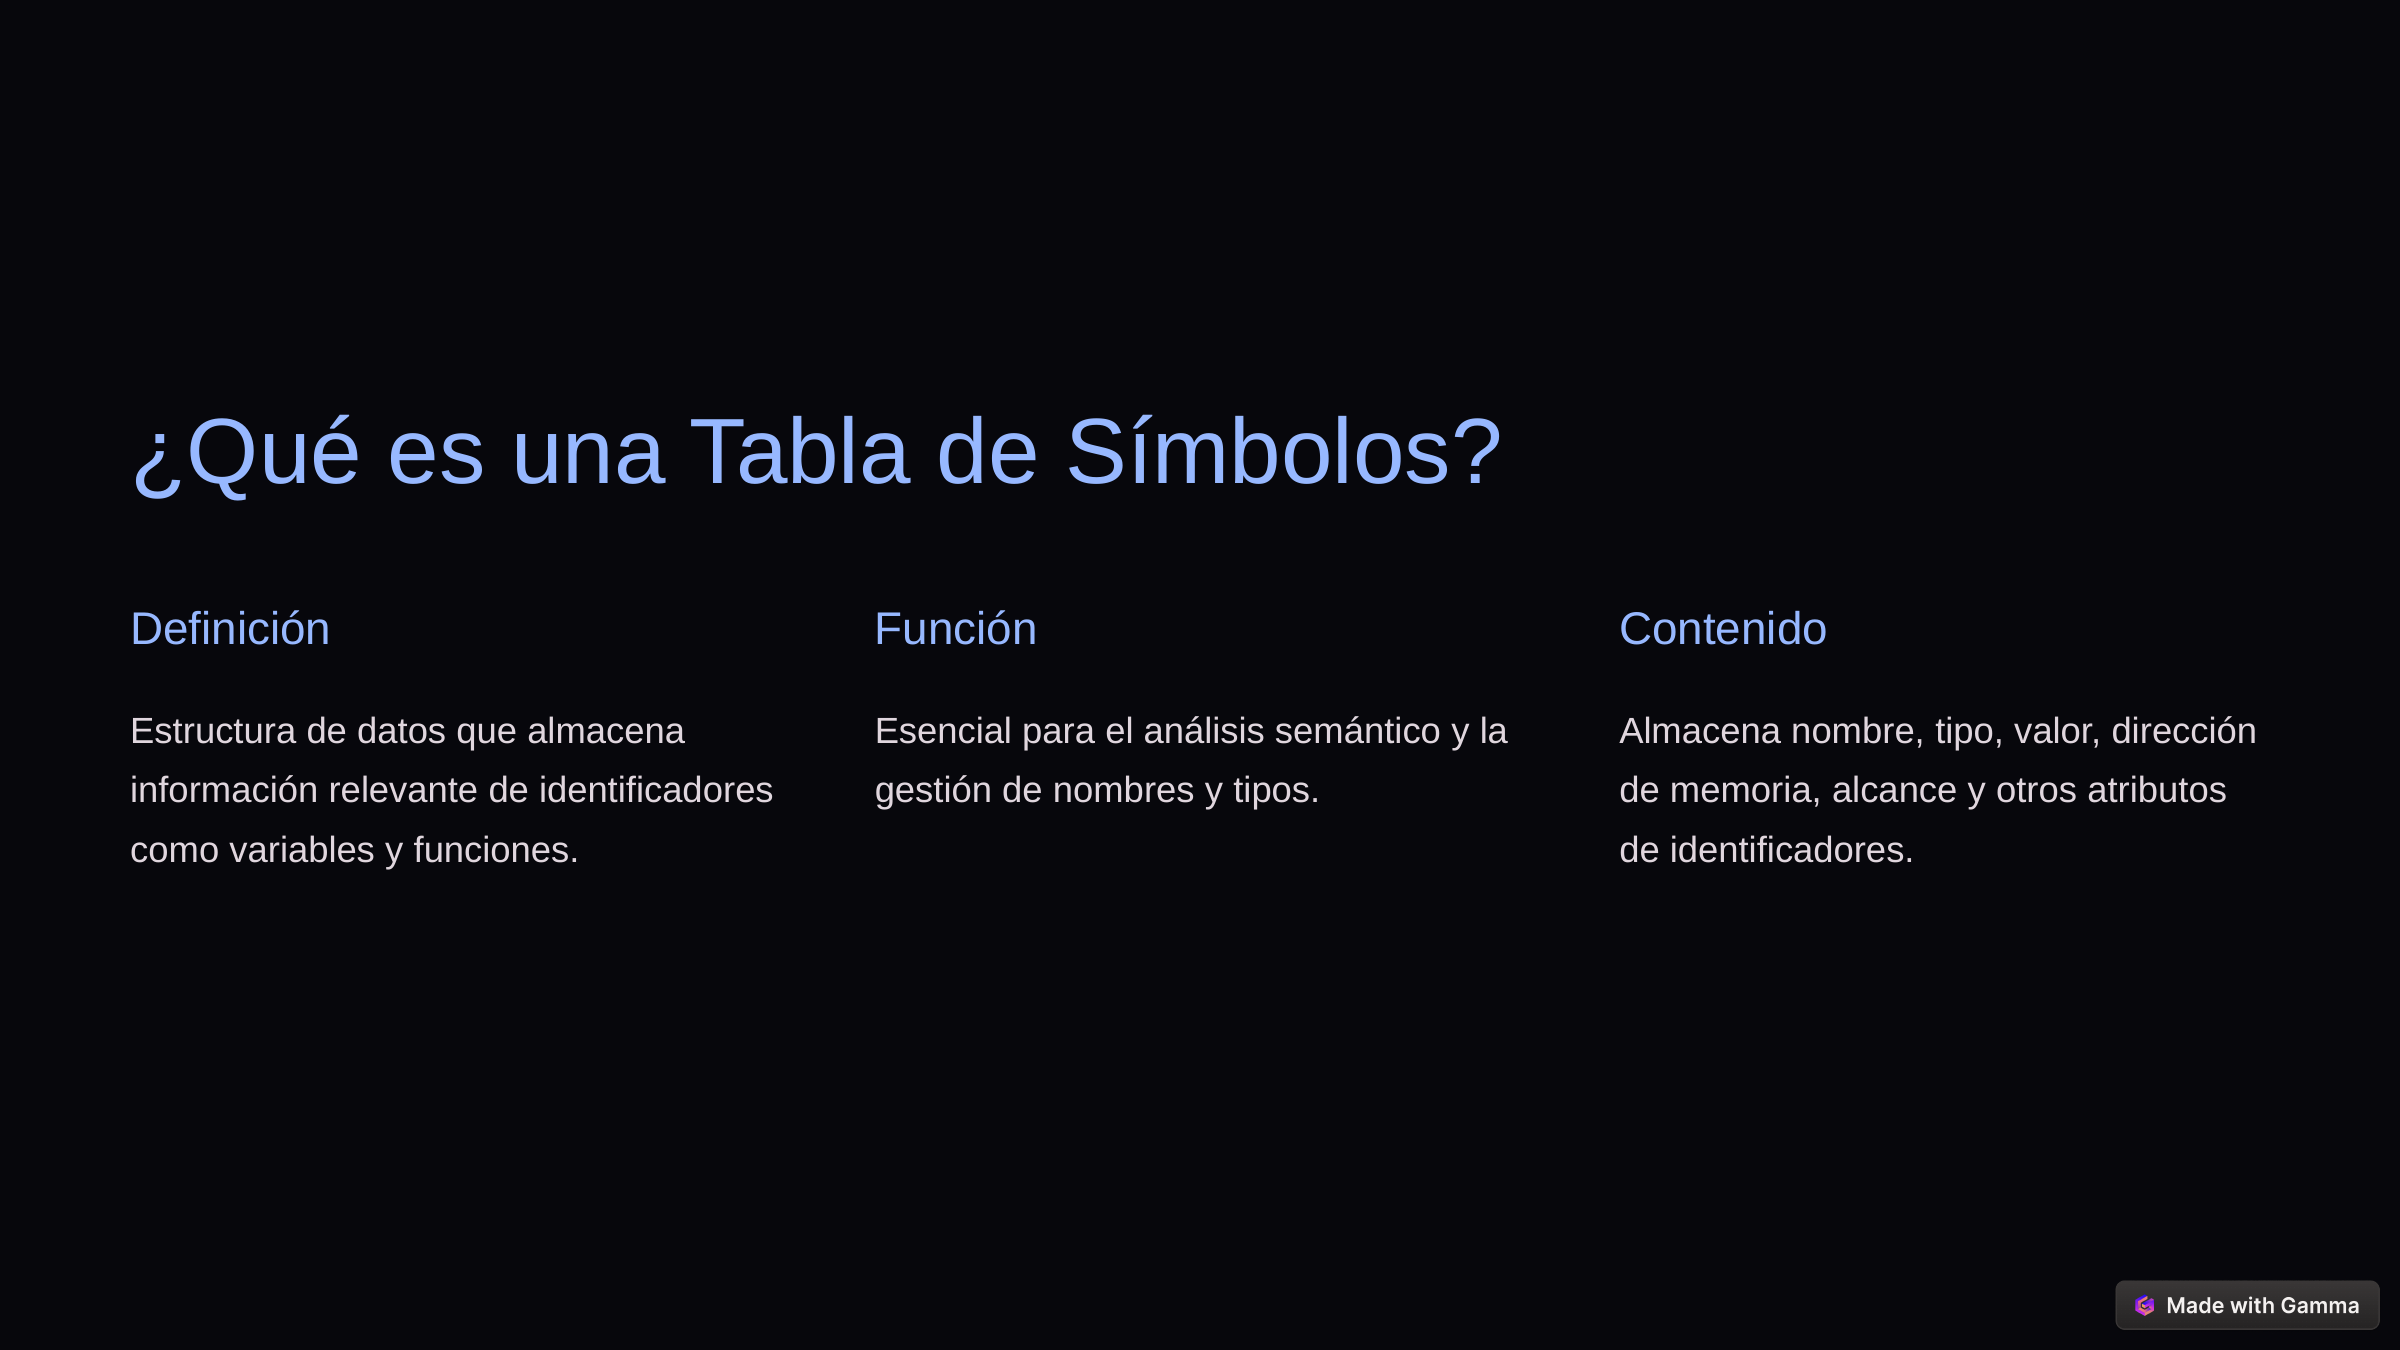

¿Qué es una Tabla de Símbolos?
Definición
Función
Contenido
Estructura de datos que almacena información relevante de identificadores como variables y funciones.
Esencial para el análisis semántico y la gestión de nombres y tipos.
Almacena nombre, tipo, valor, dirección de memoria, alcance y otros atributos de identificadores.